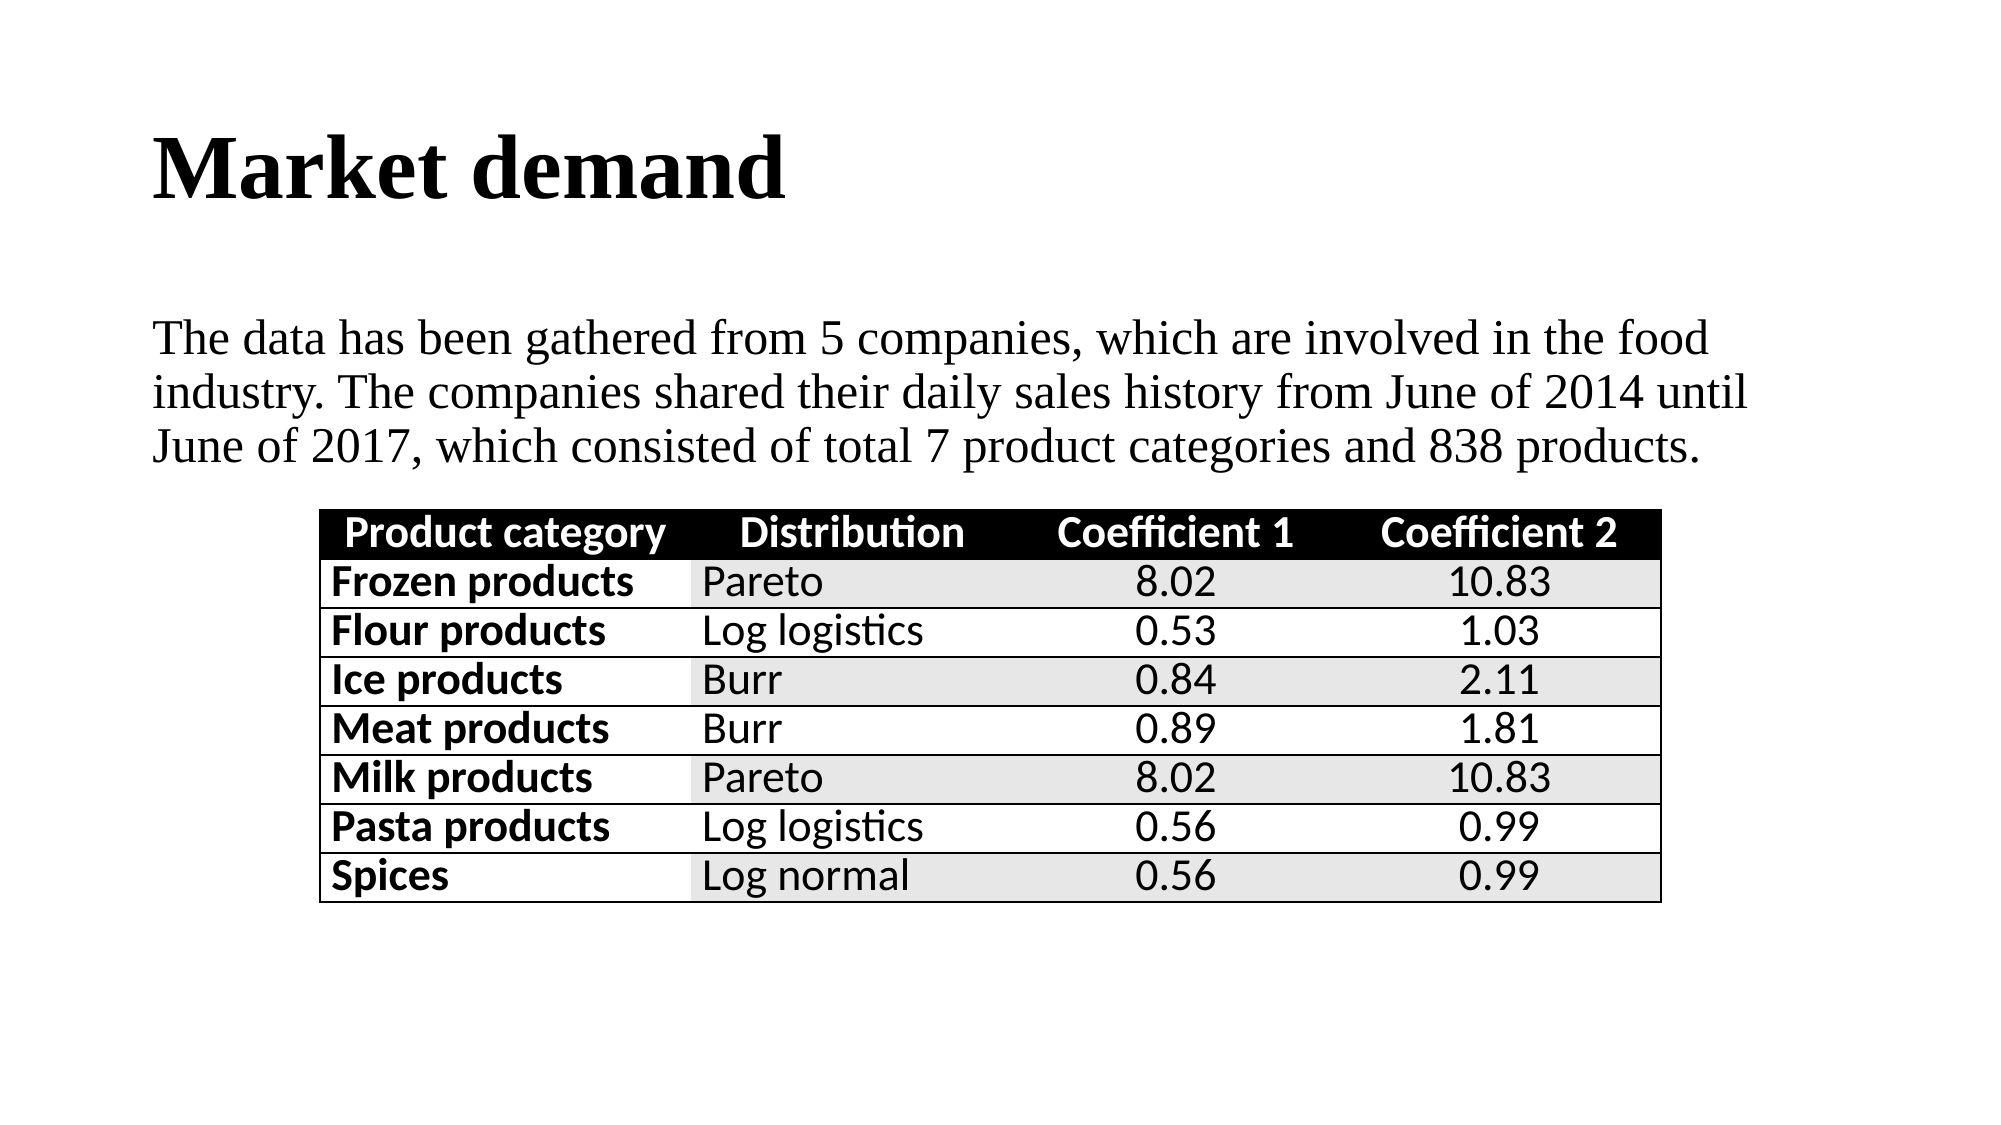

# Market demand
The data has been gathered from 5 companies, which are involved in the food industry. The companies shared their daily sales history from June of 2014 until June of 2017, which consisted of total 7 product categories and 838 products.

| Product category | Distribution | Coefficient 1 | Coefficient 2 |
| --- | --- | --- | --- |
| Frozen products | Pareto | 8.02 | 10.83 |
| Flour products | Log logistics | 0.53 | 1.03 |
| Ice products | Burr | 0.84 | 2.11 |
| Meat products | Burr | 0.89 | 1.81 |
| Milk products | Pareto | 8.02 | 10.83 |
| Pasta products | Log logistics | 0.56 | 0.99 |
| Spices | Log normal | 0.56 | 0.99 |